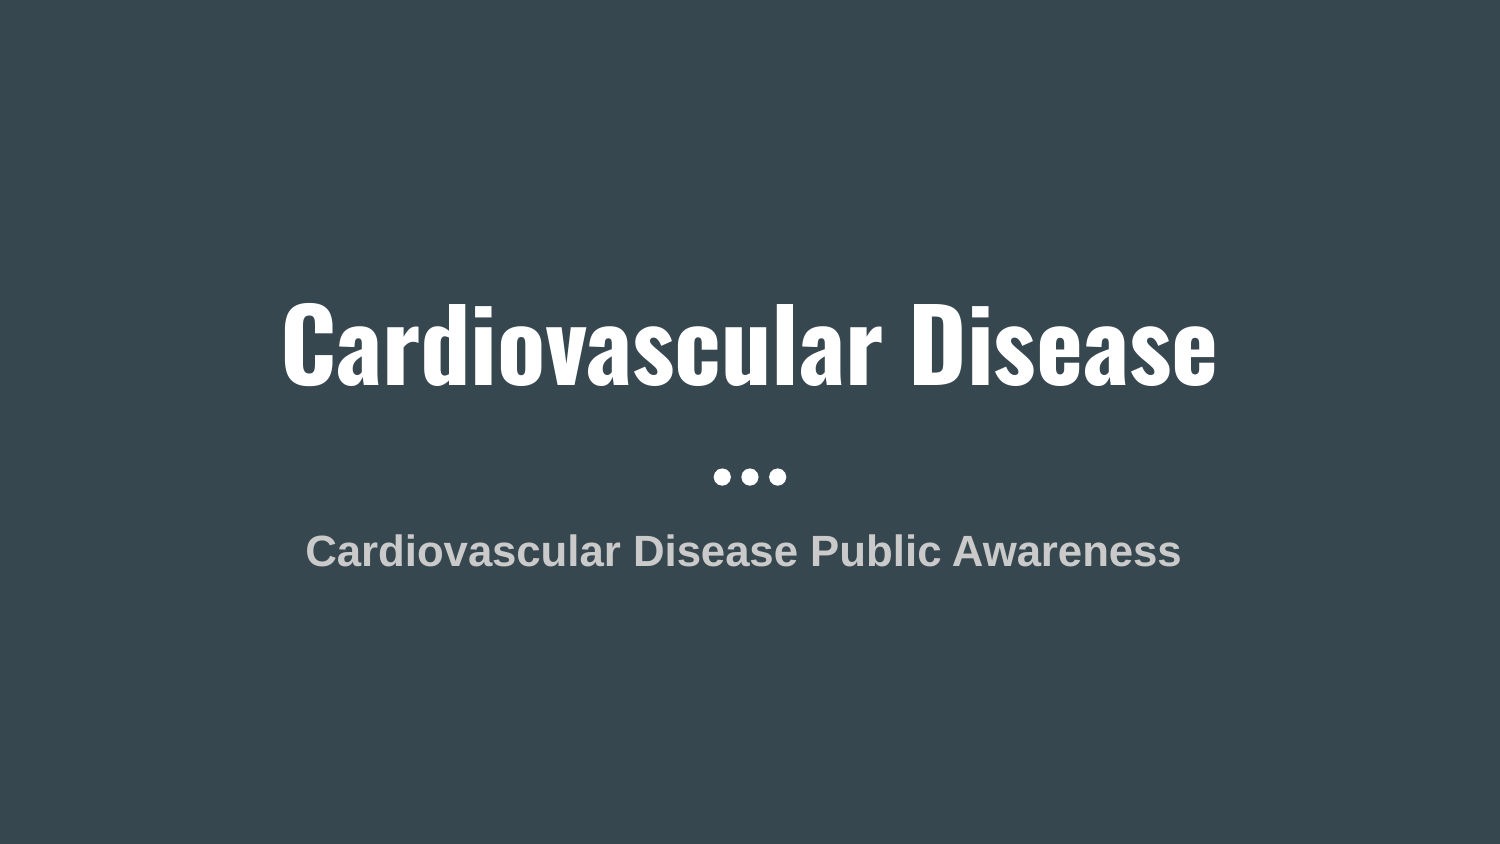

# Cardiovascular Disease
Cardiovascular Disease Public Awareness